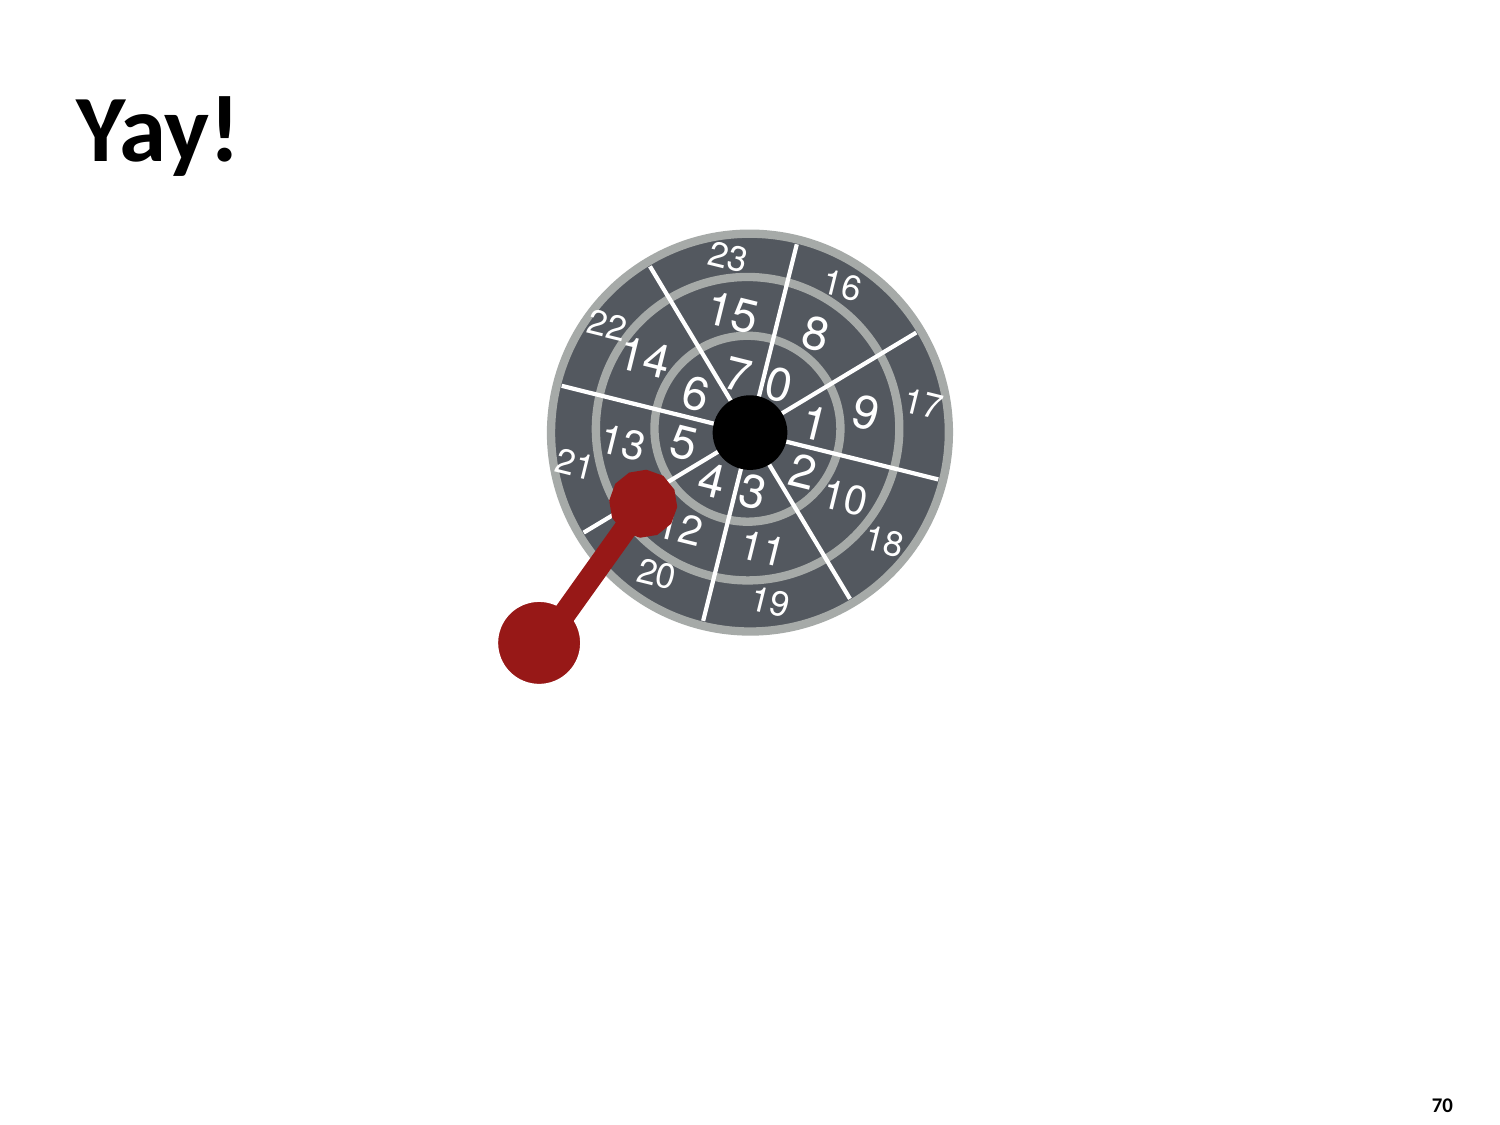

# Yay!

23
16

8
15

17
22

7
0
14
9
1
6

2
5

13
10
4
3
21
18
11
12
19
20